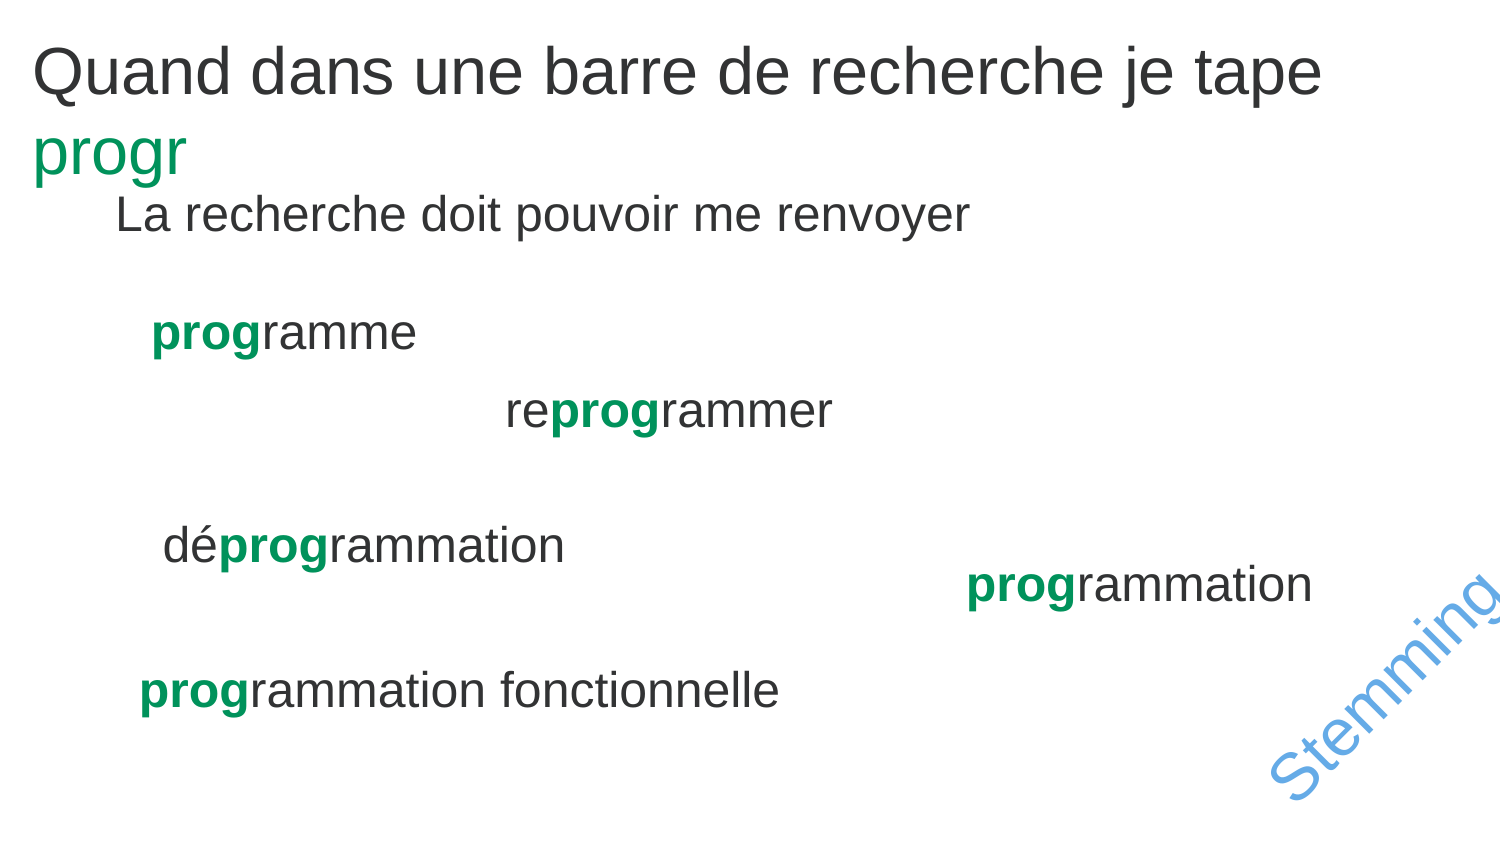

Quand dans une barre de recherche je tape progr
La recherche doit pouvoir me renvoyer
programme
reprogrammer
déprogrammation
programmation
programmation fonctionnelle
Stemming